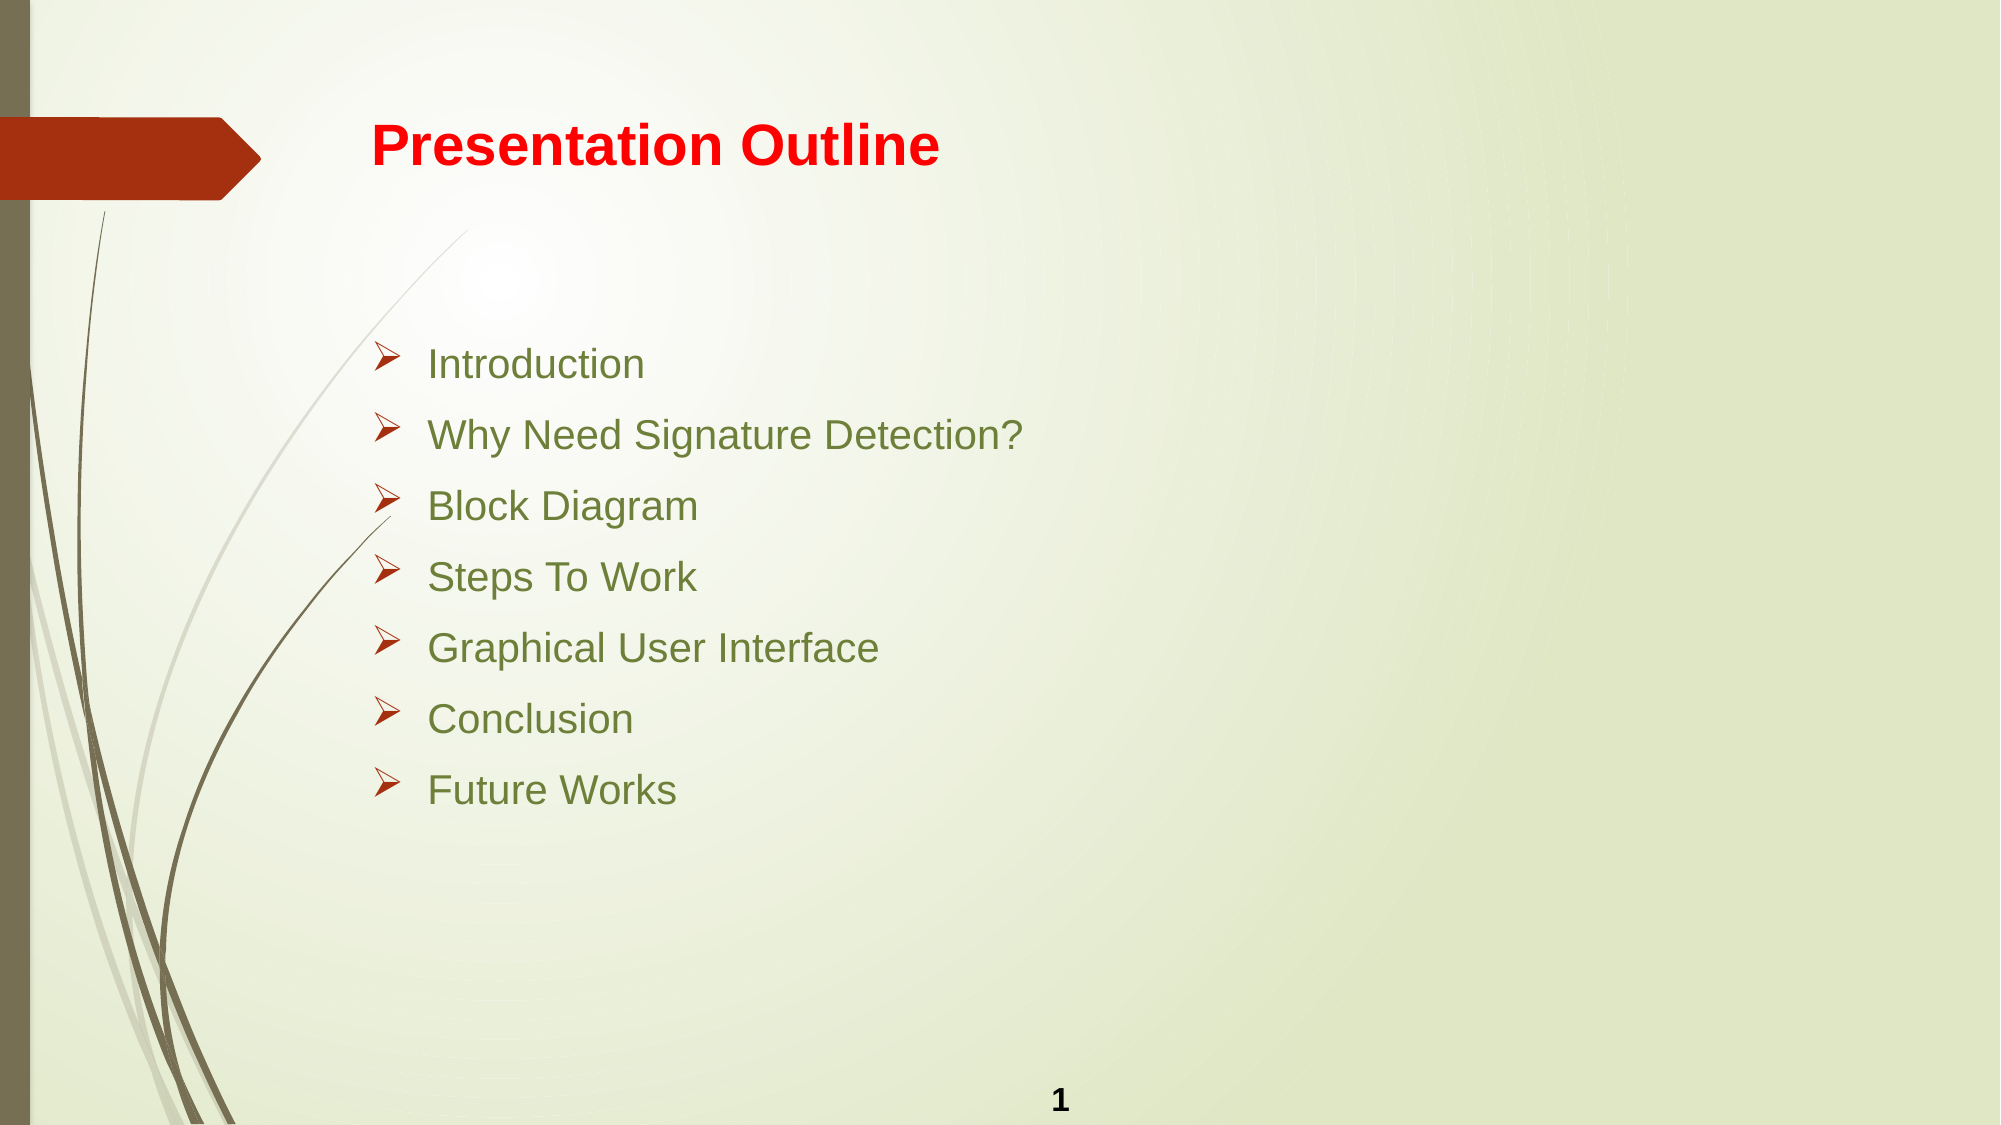

# Presentation Outline

Introduction
Why Need Signature Detection?
Block Diagram
Steps To Work
Graphical User Interface
Conclusion
Future Works

1